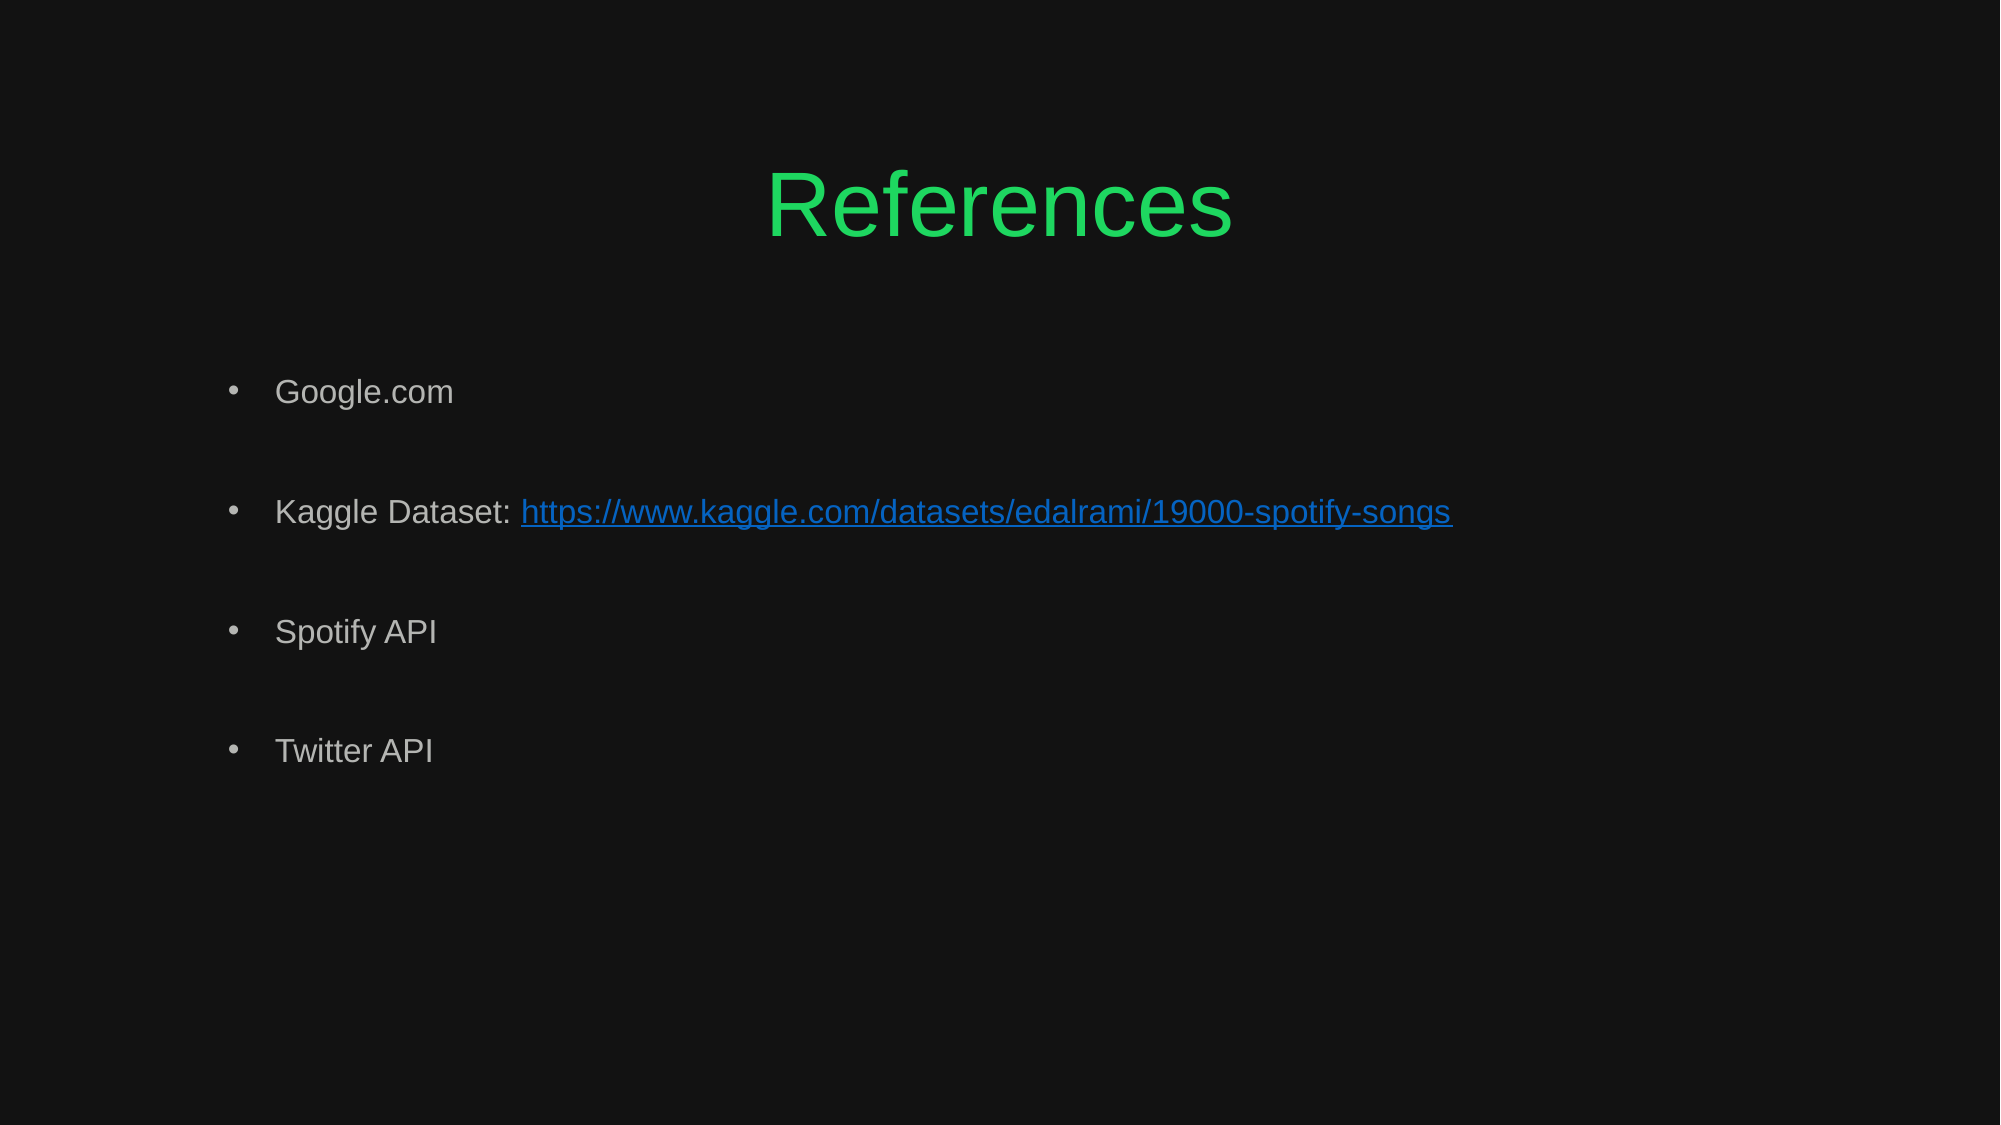

References
Google.com

Kaggle Dataset: https://www.kaggle.com/datasets/edalrami/19000-spotify-songs

Spotify API

Twitter API